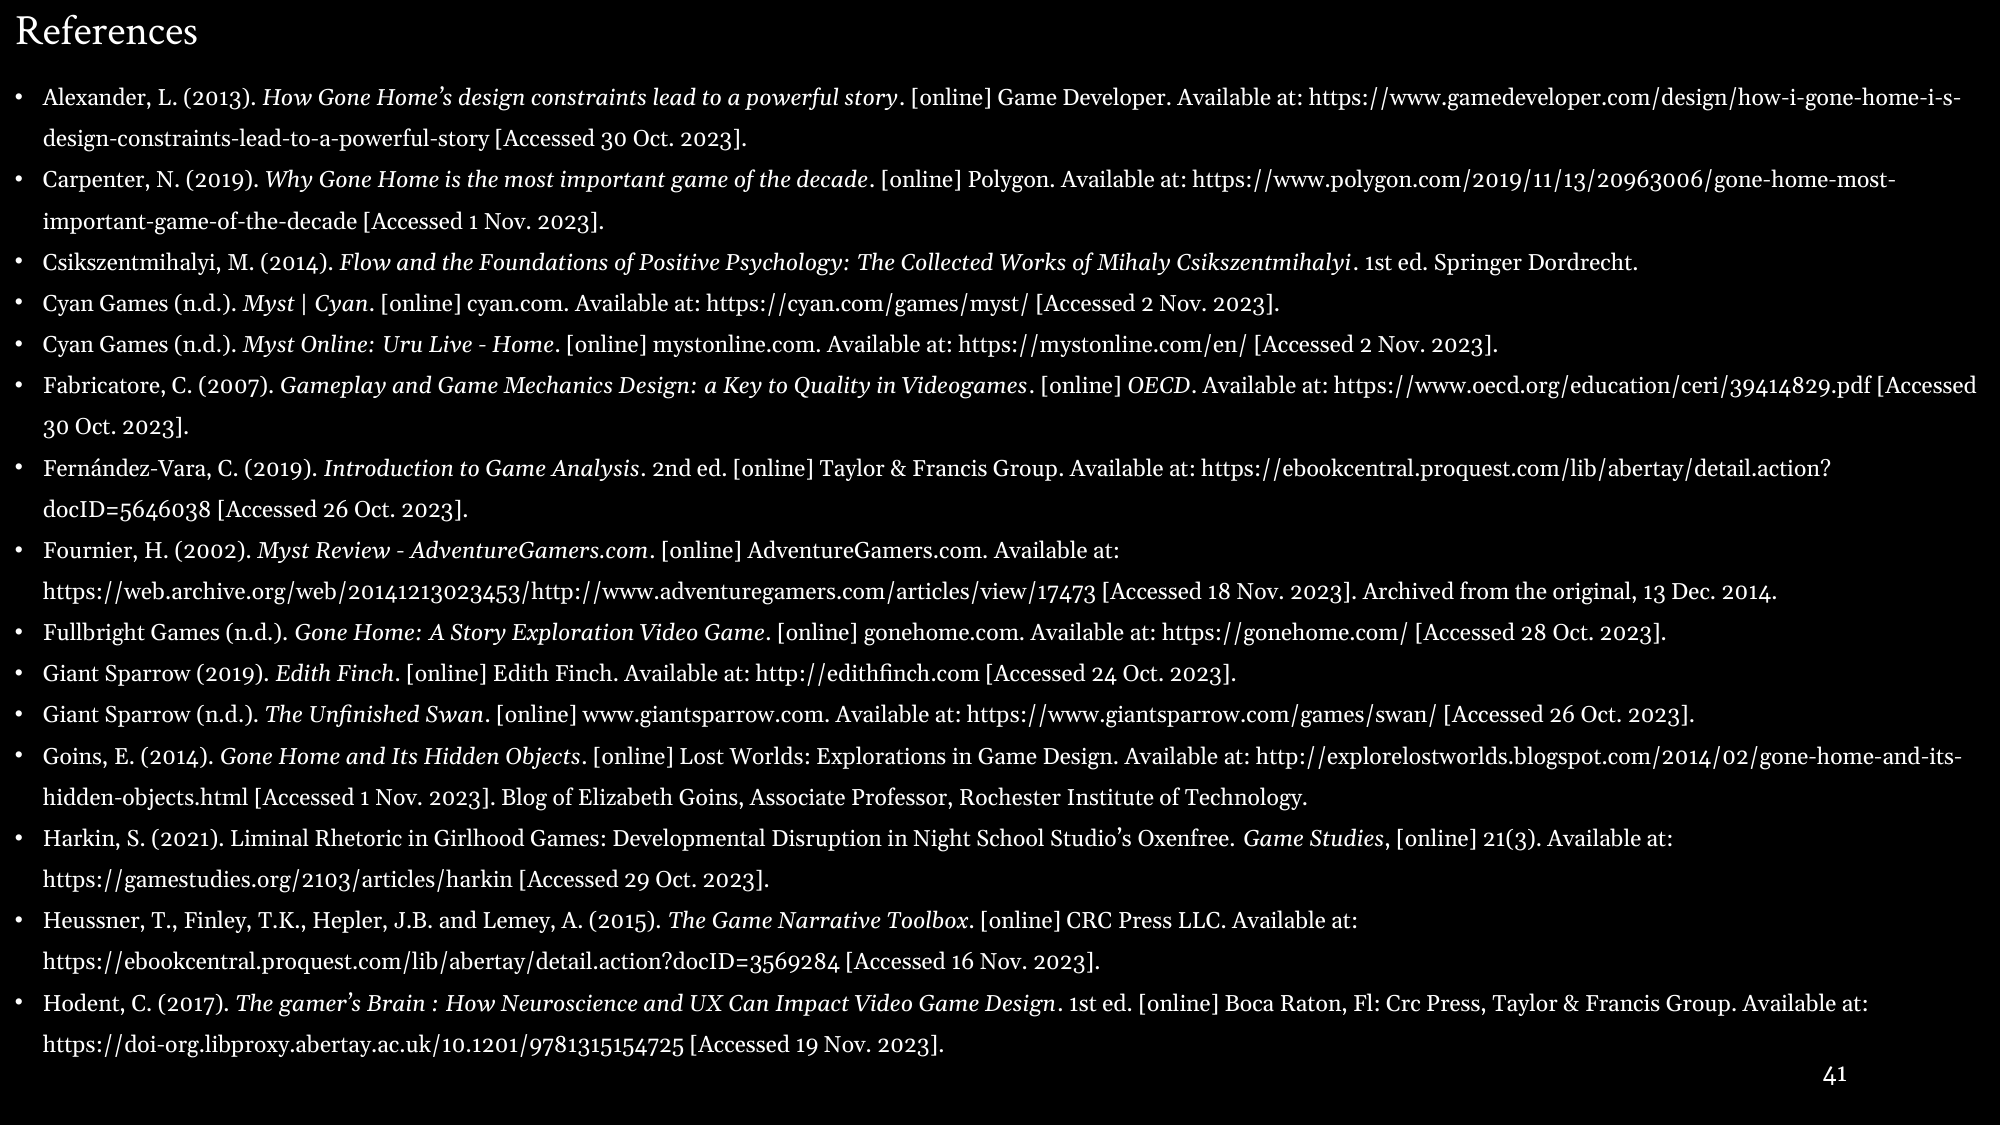

# References
Alexander, L. (2013). How Gone Home’s design constraints lead to a powerful story. [online] Game Developer. Available at: https://www.gamedeveloper.com/design/how-i-gone-home-i-s-design-constraints-lead-to-a-powerful-story [Accessed 30 Oct. 2023].
Carpenter, N. (2019). Why Gone Home is the most important game of the decade. [online] Polygon. Available at: https://www.polygon.com/2019/11/13/20963006/gone-home-most-important-game-of-the-decade [Accessed 1 Nov. 2023].
Csikszentmihalyi, M. (2014). Flow and the Foundations of Positive Psychology: The Collected Works of Mihaly Csikszentmihalyi. 1st ed. Springer Dordrecht.
Cyan Games (n.d.). Myst | Cyan. [online] cyan.com. Available at: https://cyan.com/games/myst/ [Accessed 2 Nov. 2023].
Cyan Games (n.d.). Myst Online: Uru Live - Home. [online] mystonline.com. Available at: https://mystonline.com/en/ [Accessed 2 Nov. 2023].
Fabricatore, C. (2007). Gameplay and Game Mechanics Design: a Key to Quality in Videogames. [online] OECD. Available at: https://www.oecd.org/education/ceri/39414829.pdf [Accessed 30 Oct. 2023].
Fernández-Vara, C. (2019). Introduction to Game Analysis. 2nd ed. [online] Taylor & Francis Group. Available at: https://ebookcentral.proquest.com/lib/abertay/detail.action?docID=5646038 [Accessed 26 Oct. 2023].
Fournier, H. (2002). Myst Review - AdventureGamers.com. [online] AdventureGamers.com. Available at: https://web.archive.org/web/20141213023453/http://www.adventuregamers.com/articles/view/17473 [Accessed 18 Nov. 2023]. Archived from the original, 13 Dec. 2014.
Fullbright Games (n.d.). Gone Home: A Story Exploration Video Game. [online] gonehome.com. Available at: https://gonehome.com/ [Accessed 28 Oct. 2023].
Giant Sparrow (2019). Edith Finch. [online] Edith Finch. Available at: http://edithfinch.com [Accessed 24 Oct. 2023].
Giant Sparrow (n.d.). The Unfinished Swan. [online] www.giantsparrow.com. Available at: https://www.giantsparrow.com/games/swan/ [Accessed 26 Oct. 2023].
Goins, E. (2014). Gone Home and Its Hidden Objects. [online] Lost Worlds: Explorations in Game Design. Available at: http://explorelostworlds.blogspot.com/2014/02/gone-home-and-its-hidden-objects.html [Accessed 1 Nov. 2023]. Blog of Elizabeth Goins, Associate Professor, Rochester Institute of Technology.
Harkin, S. (2021). Liminal Rhetoric in Girlhood Games: Developmental Disruption in Night School Studio’s Oxenfree. Game Studies, [online] 21(3). Available at: https://gamestudies.org/2103/articles/harkin [Accessed 29 Oct. 2023].
Heussner, T., Finley, T.K., Hepler, J.B. and Lemey, A. (2015). The Game Narrative Toolbox. [online] CRC Press LLC. Available at: https://ebookcentral.proquest.com/lib/abertay/detail.action?docID=3569284 [Accessed 16 Nov. 2023].
Hodent, C. (2017). The gamer’s Brain : How Neuroscience and UX Can Impact Video Game Design. 1st ed. [online] Boca Raton, Fl: Crc Press, Taylor & Francis Group. Available at: https://doi-org.libproxy.abertay.ac.uk/10.1201/9781315154725 [Accessed 19 Nov. 2023].
41